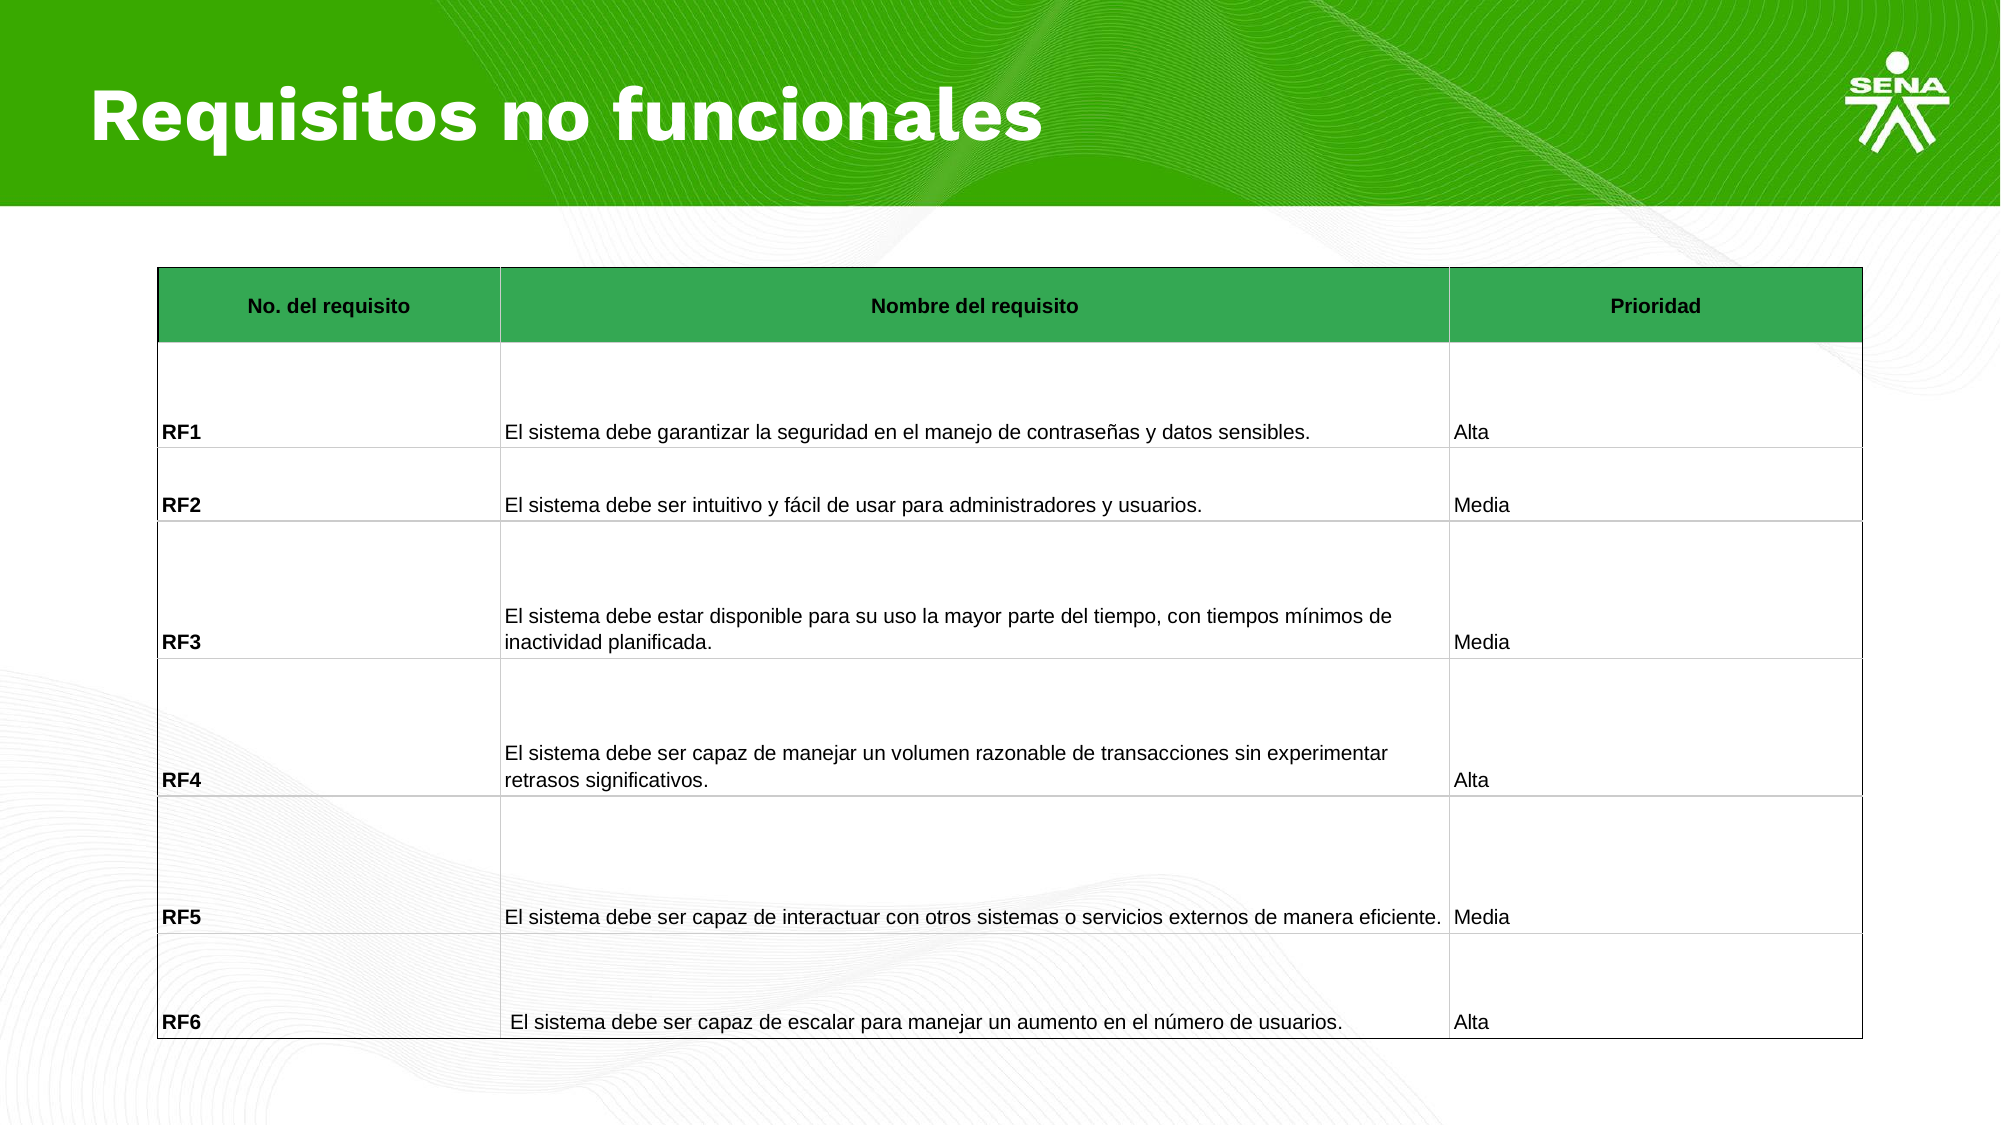

Requisitos no funcionales
| No. del requisito | Nombre del requisito | Prioridad |
| --- | --- | --- |
| RF1 | El sistema debe garantizar la seguridad en el manejo de contraseñas y datos sensibles. | Alta |
| RF2 | El sistema debe ser intuitivo y fácil de usar para administradores y usuarios. | Media |
| RF3 | El sistema debe estar disponible para su uso la mayor parte del tiempo, con tiempos mínimos de inactividad planificada. | Media |
| RF4 | El sistema debe ser capaz de manejar un volumen razonable de transacciones sin experimentar retrasos significativos. | Alta |
| RF5 | El sistema debe ser capaz de interactuar con otros sistemas o servicios externos de manera eficiente. | Media |
| RF6 | El sistema debe ser capaz de escalar para manejar un aumento en el número de usuarios. | Alta |